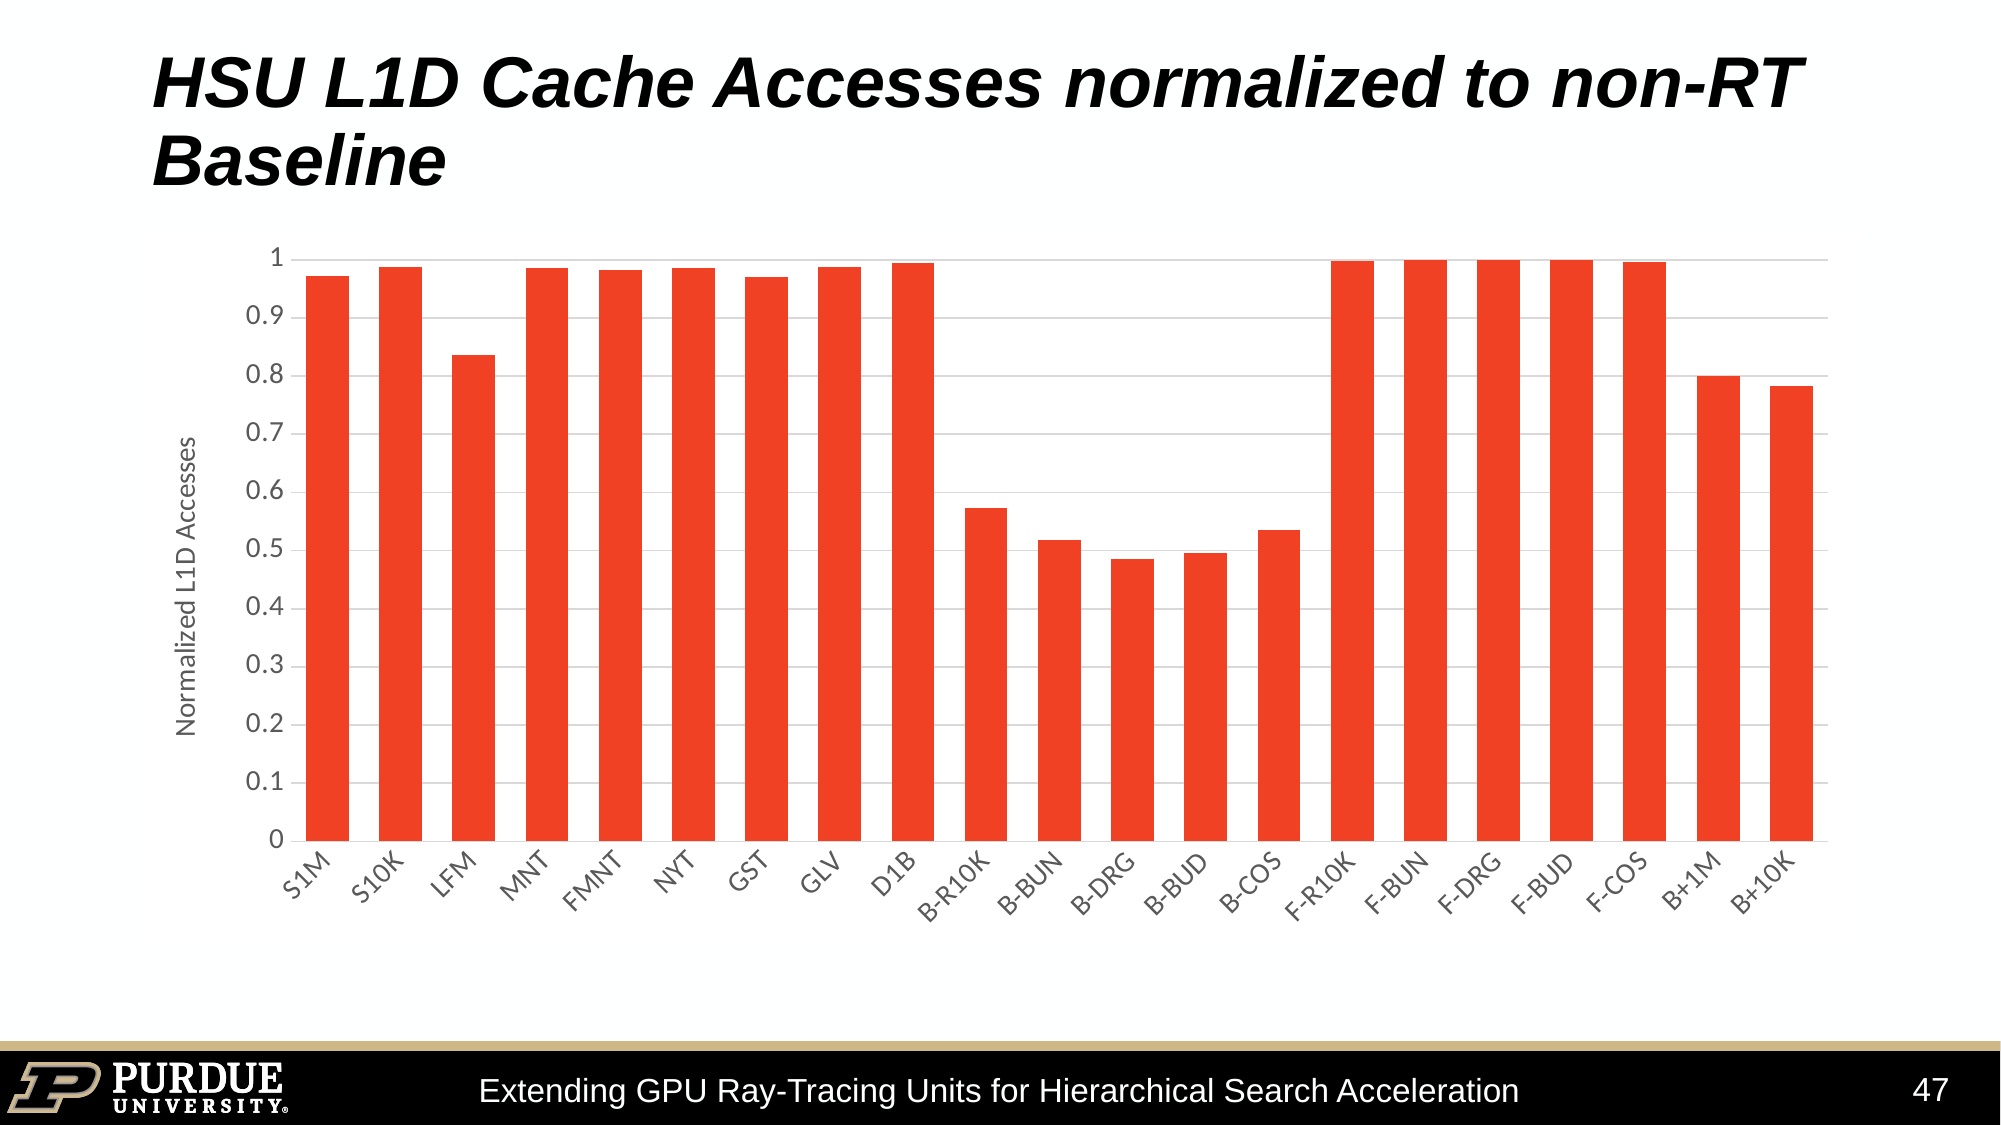

# HSU L1D Cache Accesses normalized to non-RT Baseline

### Chart

| Category | Normalized L1D accesses |
|---|---|
| S1M | 0.9716230973 |
| S10K | 0.9872369588 |
| LFM | 0.8355271511 |
| MNT | 0.9857103996 |
| FMNT | 0.9820024895 |
| NYT | 0.9856725184 |
| GST | 0.9706614836 |
| GLV | 0.9869582956 |
| D1B | 0.9938932328 |
| B-R10K | 0.5727105303 |
| B-BUN | 0.5178836001 |
| B-DRG | 0.486285547 |
| B-BUD | 0.4965723035 |
| B-COS | 0.5351646803 |
| F-R10K | 0.9975336597 |
| F-BUN | 0.9994478136 |
| F-DRG | 0.9989656888 |
| F-BUD | 0.9994118656 |
| F-COS | 0.9968926715 |
| B+1M | 0.8009693219 |
| B+10K | 0.78351669 |
47